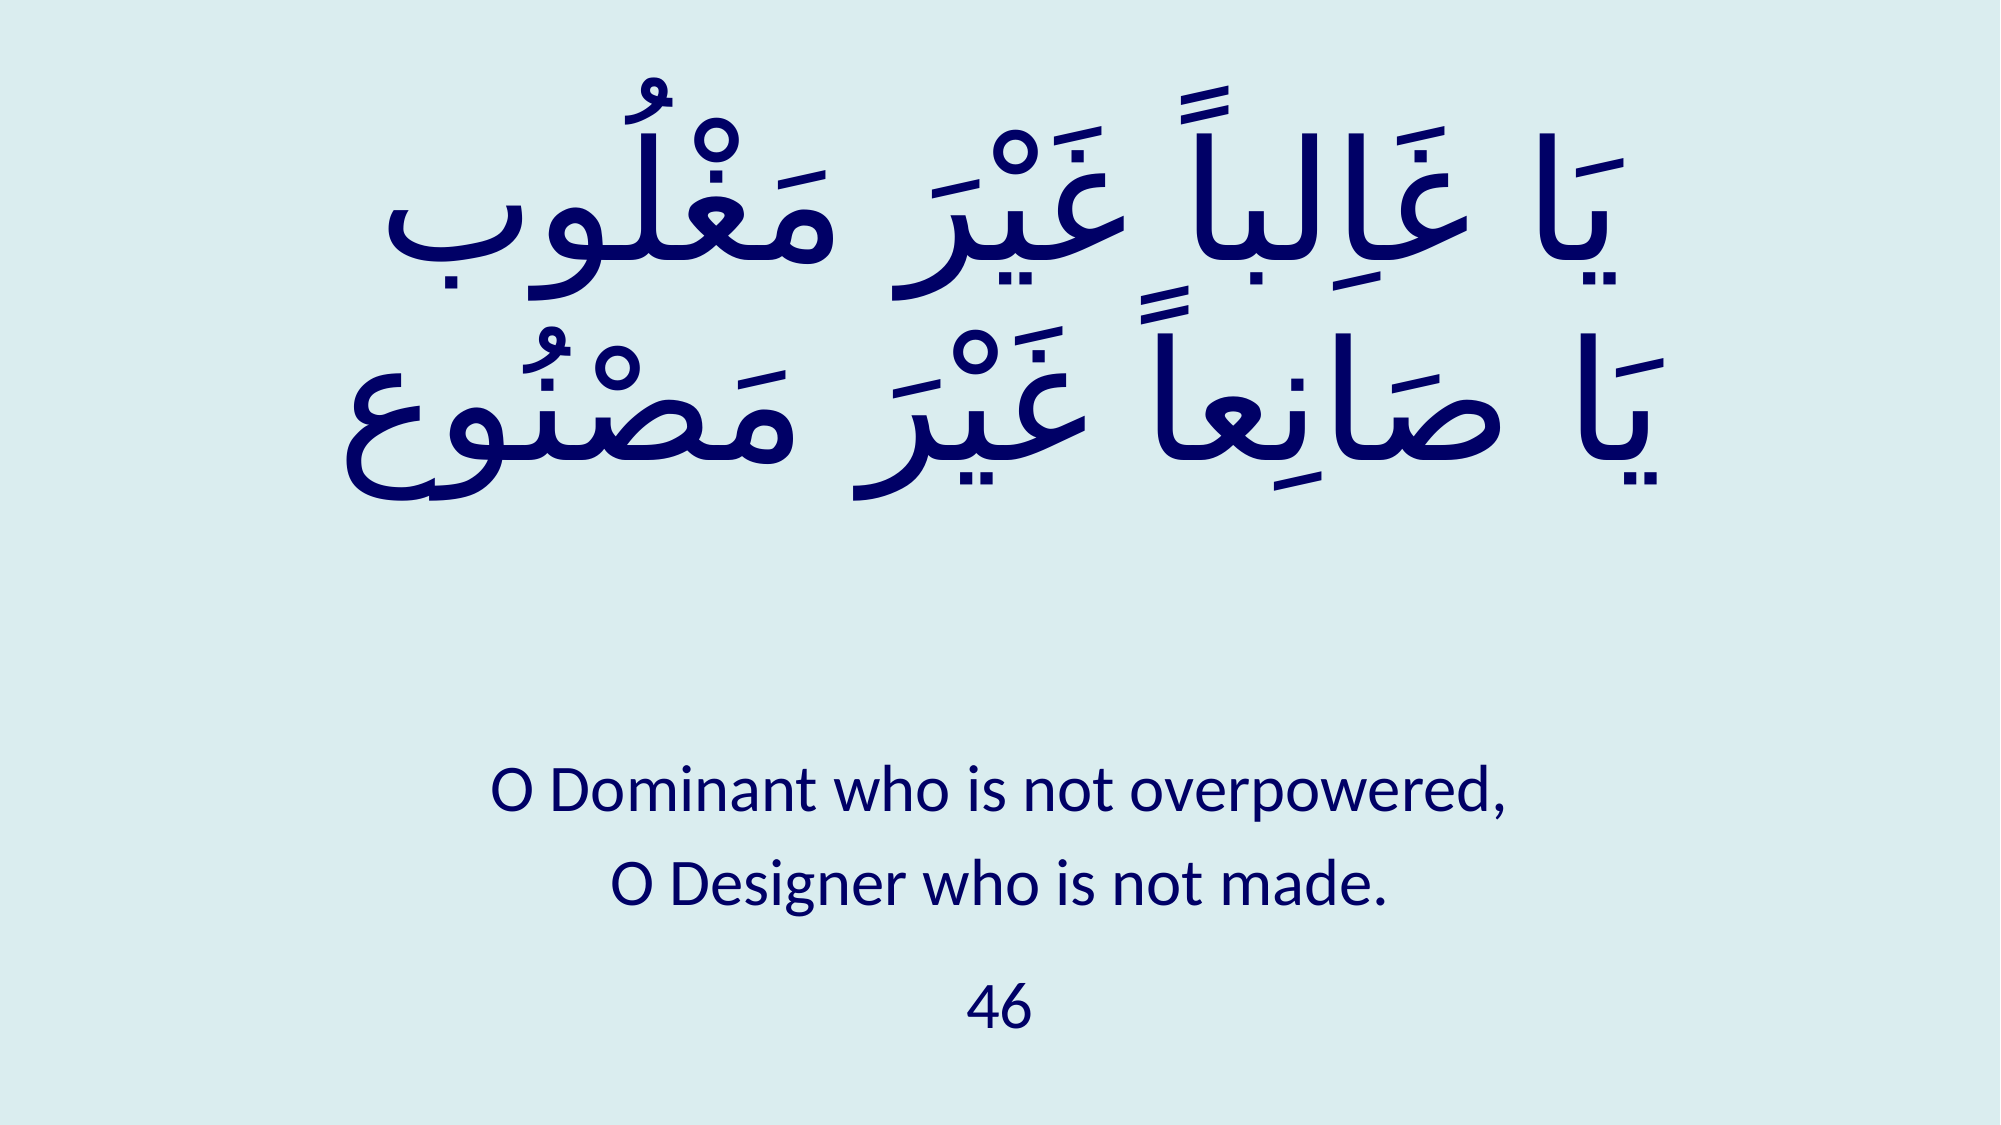

# يَا غَاِلباً غَيْرَ مَغْلُوب يَا صَانِعاً غَيْرَ مَصْنُوع
O Dominant who is not overpowered,
O Designer who is not made.
46